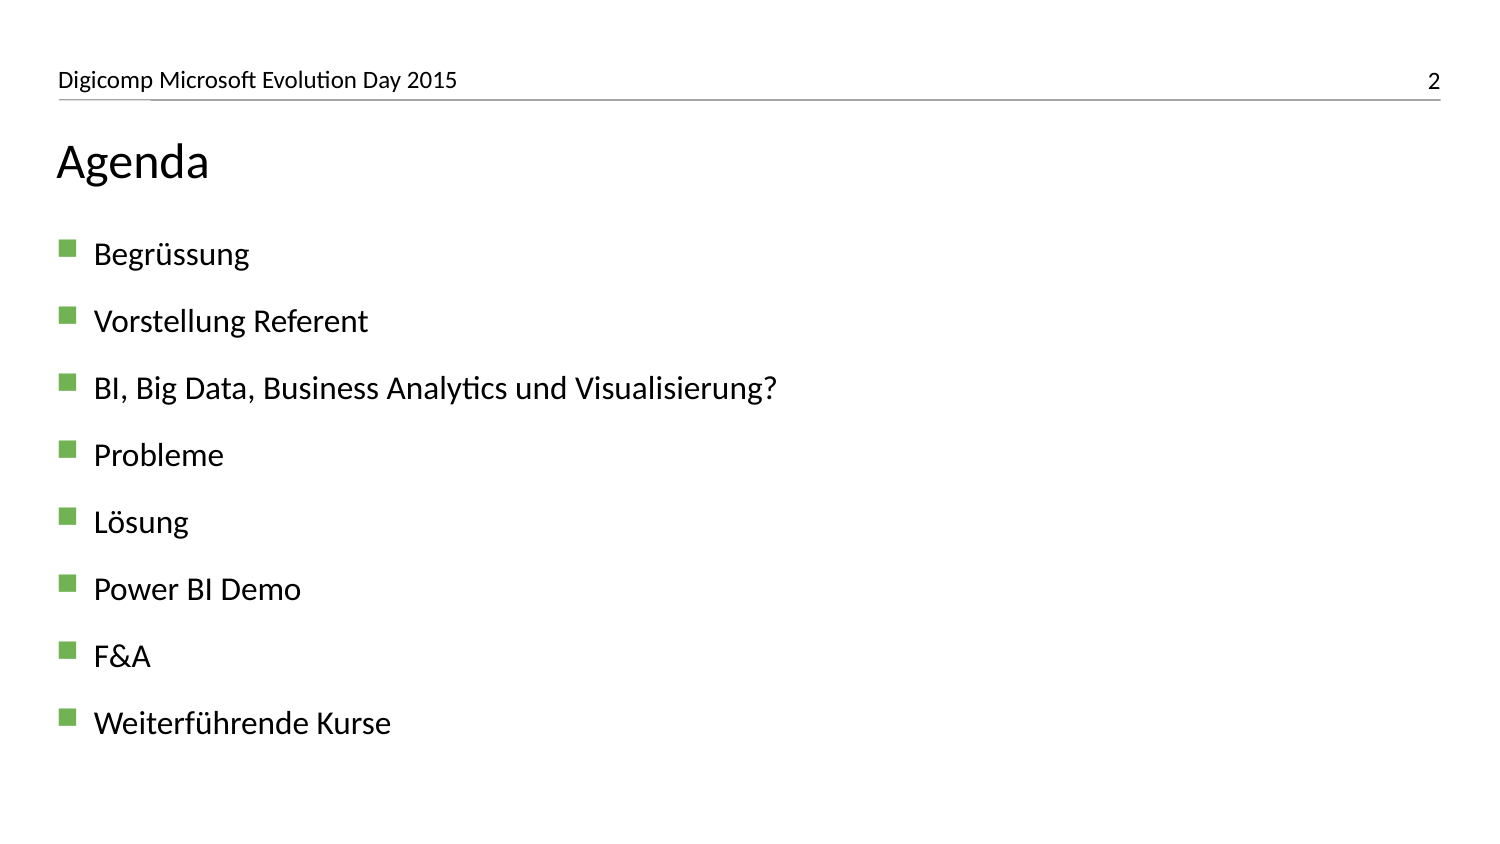

# Agenda
Begrüssung
Vorstellung Referent
BI, Big Data, Business Analytics und Visualisierung?
Probleme
Lösung
Power BI Demo
F&A
Weiterführende Kurse